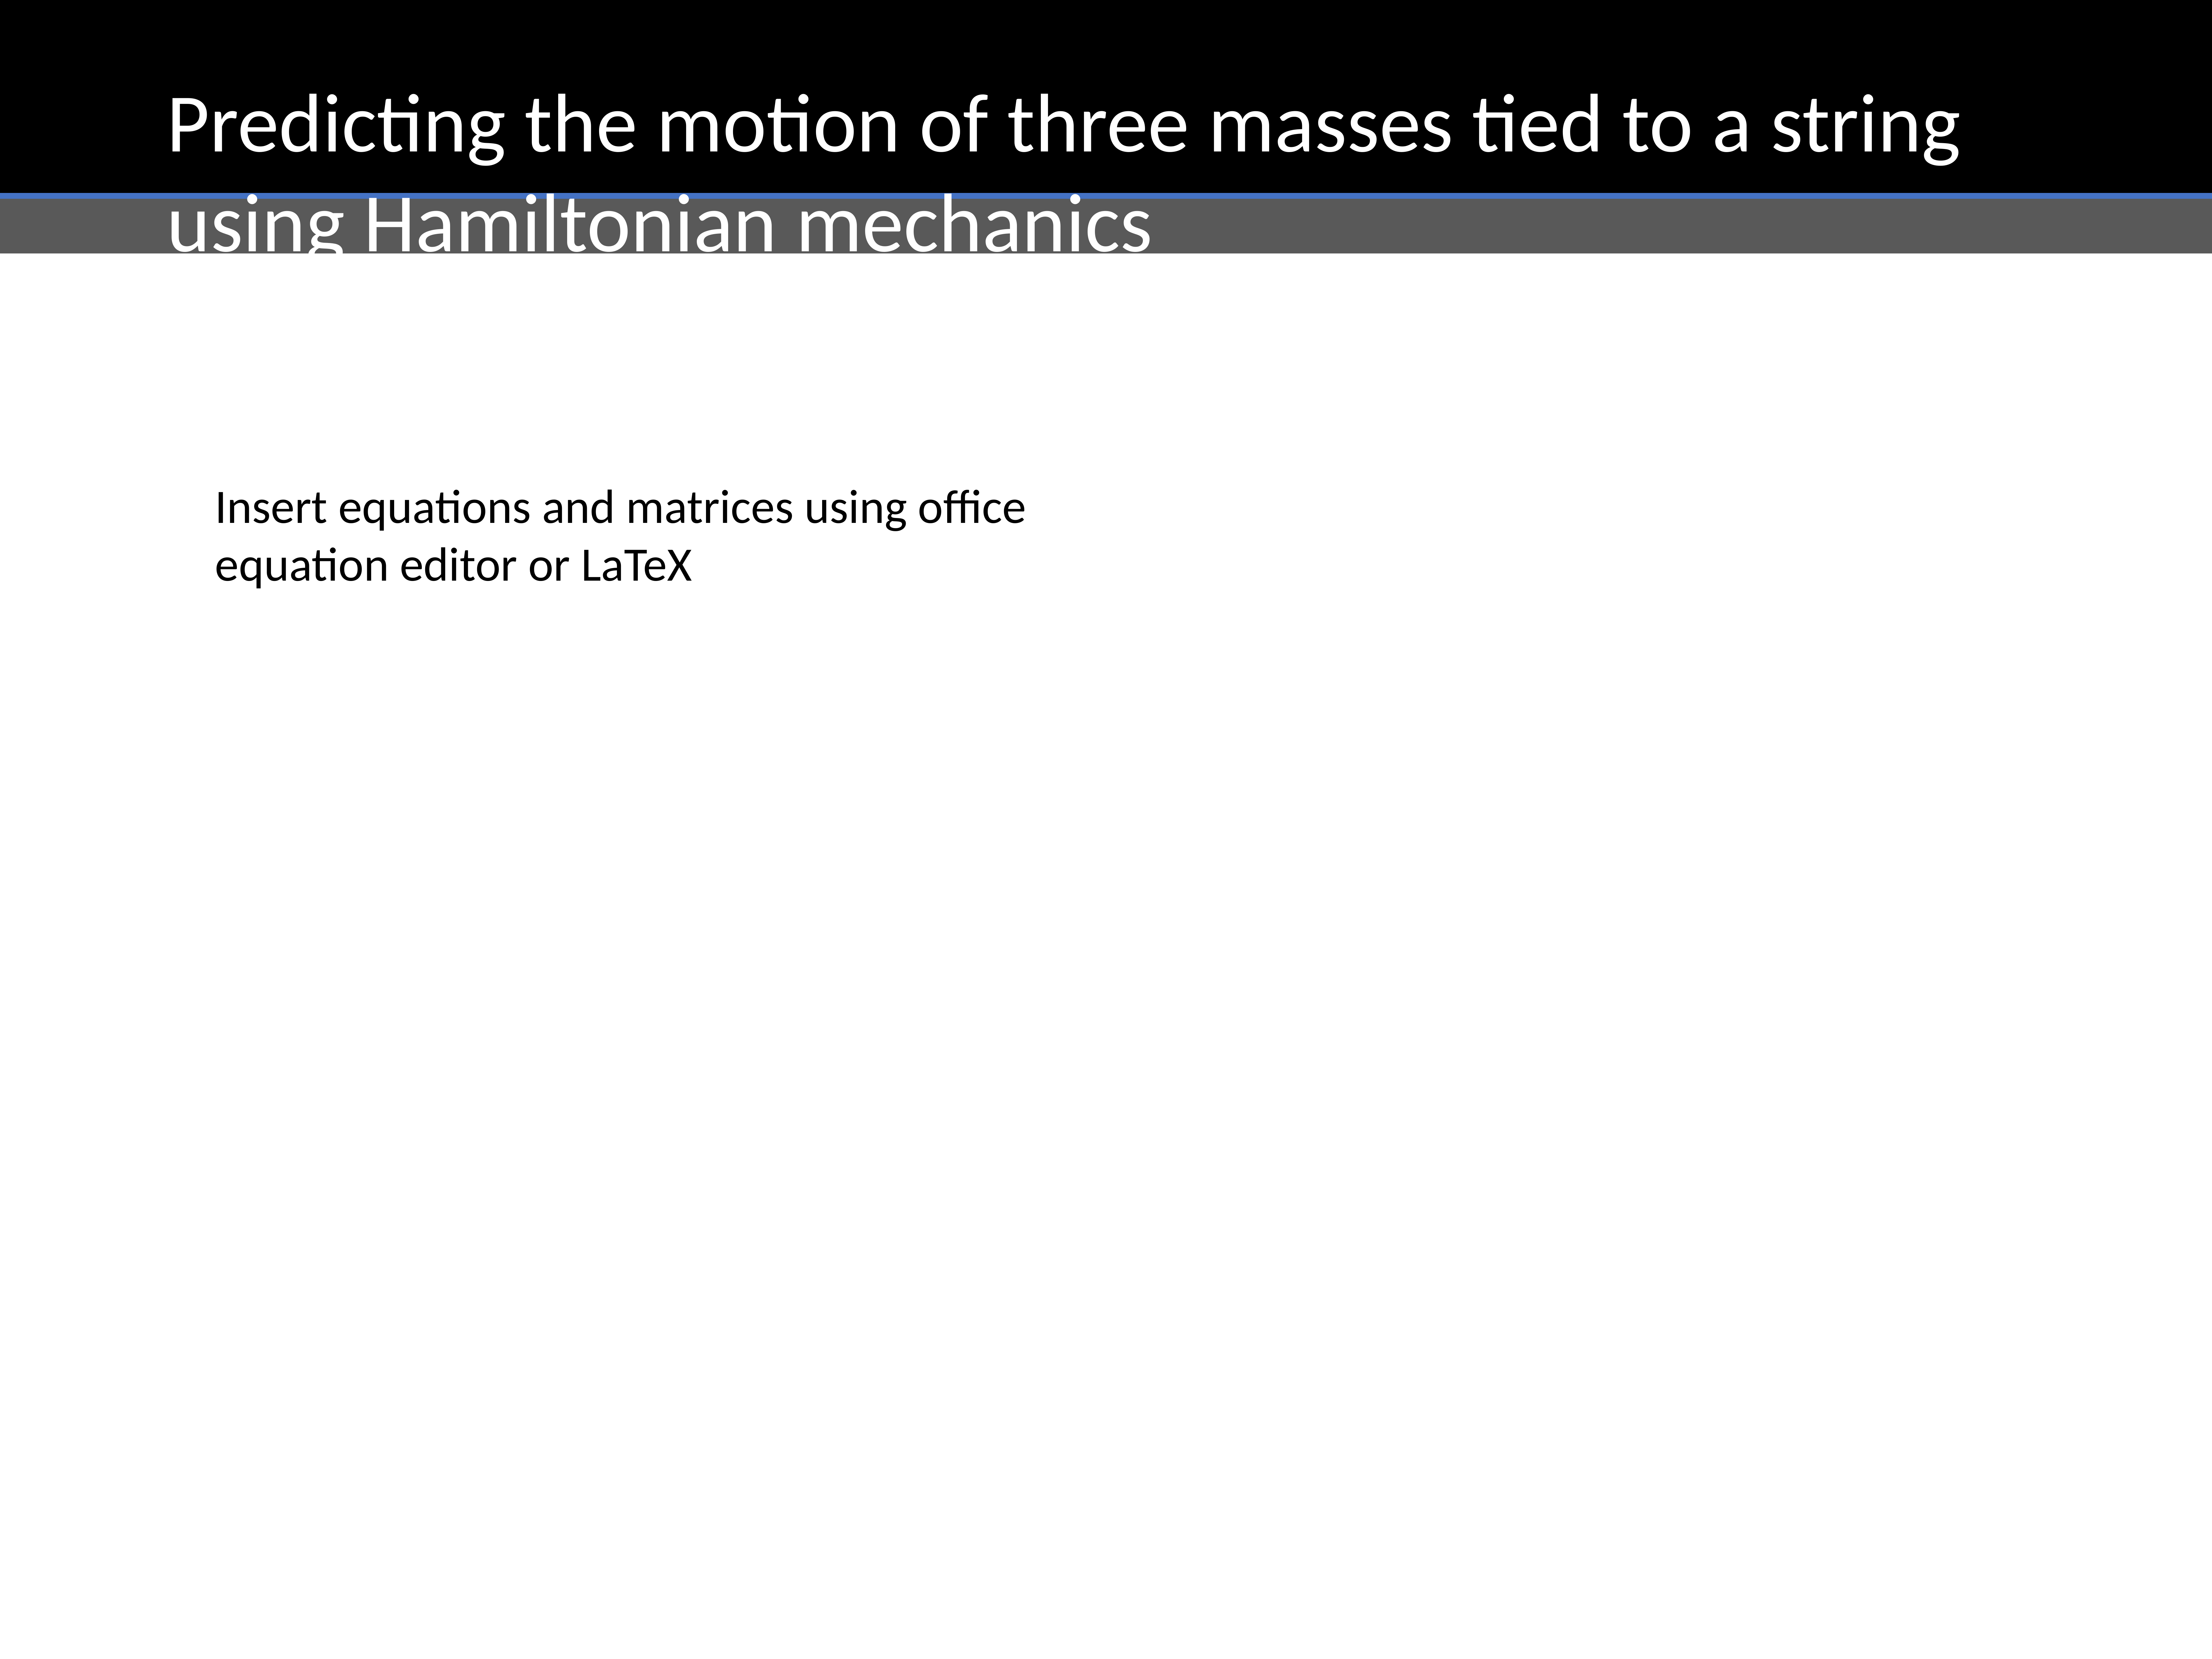

Predicting the motion of three masses tied to a string using Hamiltonian mechanics
Insert equations and matrices using office equation editor or LaTeX